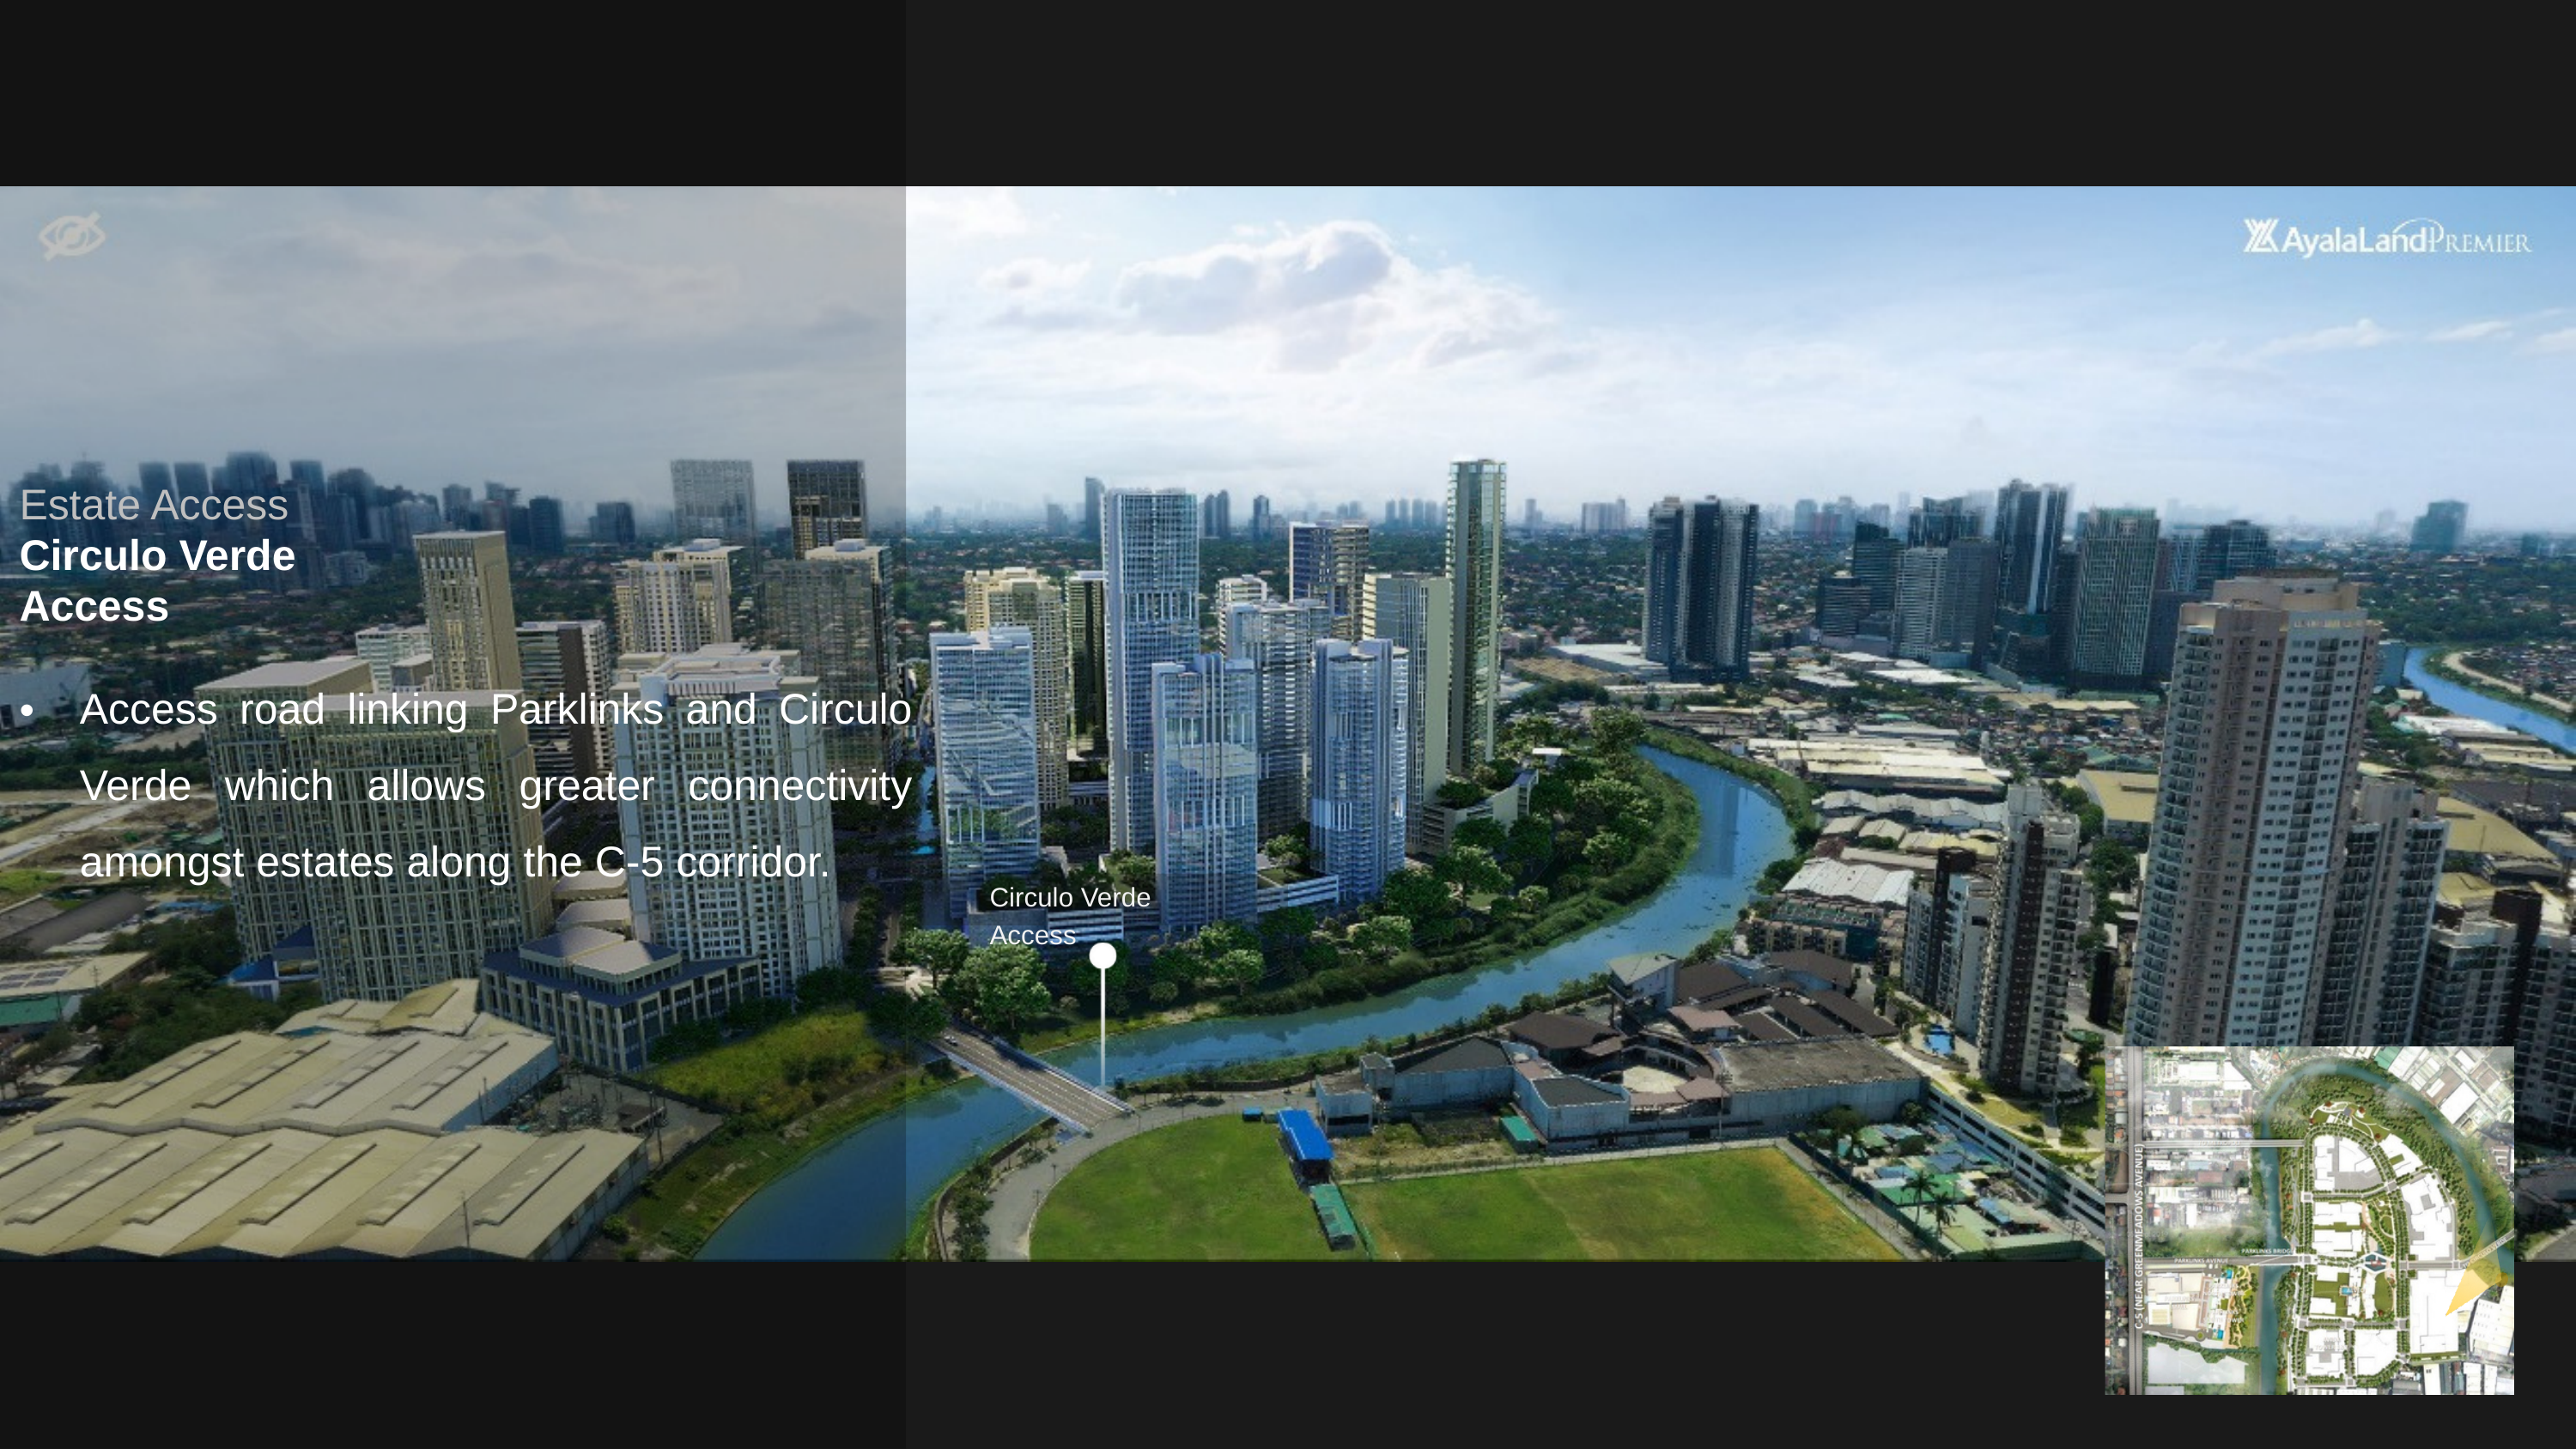

Estate Access Circulo Verde Access
Access road linking Parklinks and Circulo Verde which allows greater connectivity amongst estates along the C-5 corridor.
•

Circulo Verde Access